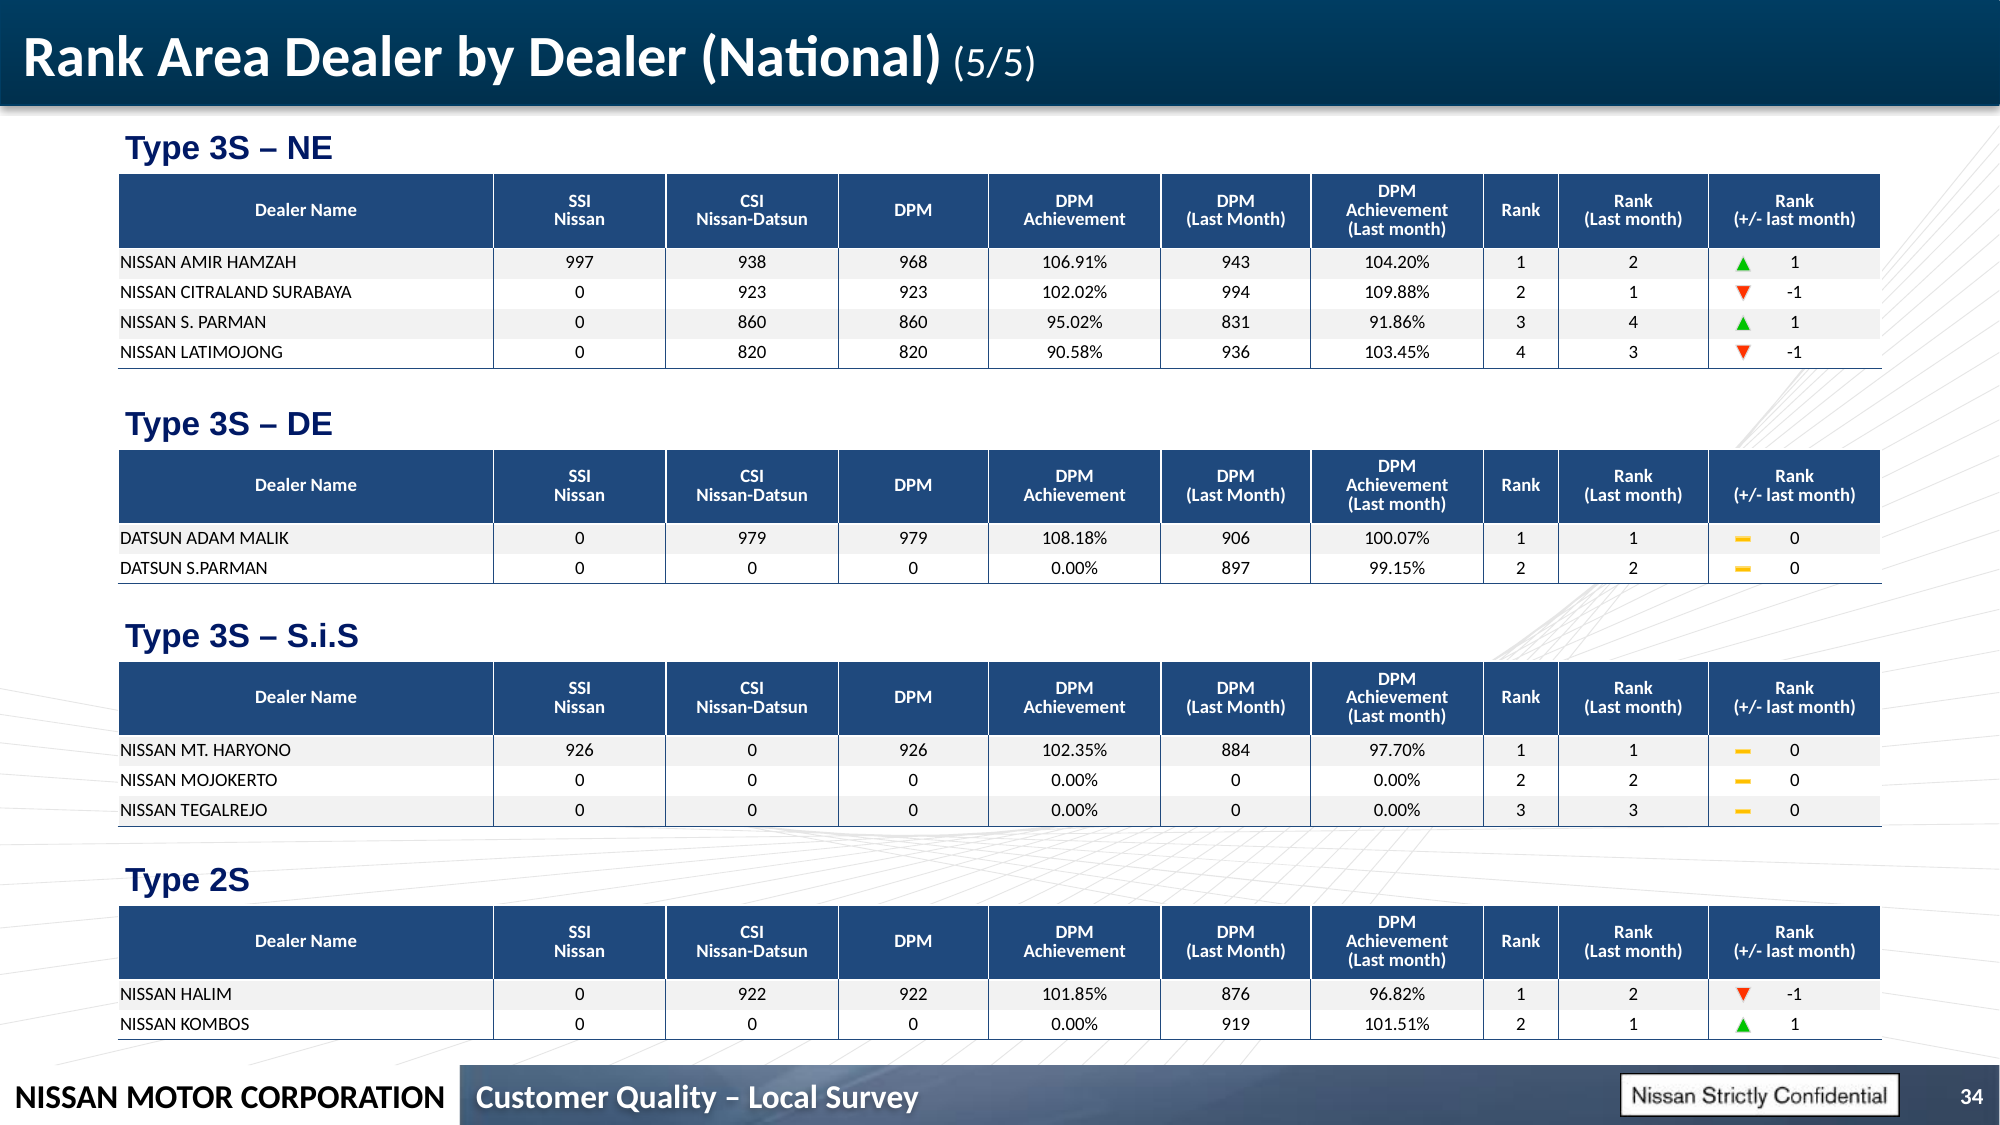

# Rank Area Dealer by Dealer (National) (5/5)
Type 3S – NE
| Dealer Name | SSI Nissan | CSI Nissan-Datsun | DPM | DPM Achievement | DPM (Last Month) | DPM Achievement (Last month) | Rank | Rank (Last month) | Rank (+/- last month) |
| --- | --- | --- | --- | --- | --- | --- | --- | --- | --- |
| NISSAN AMIR HAMZAH | 997 | 938 | 968 | 106.91% | 943 | 104.20% | 1 | 2 | 1 |
| NISSAN CITRALAND SURABAYA | 0 | 923 | 923 | 102.02% | 994 | 109.88% | 2 | 1 | -1 |
| NISSAN S. PARMAN | 0 | 860 | 860 | 95.02% | 831 | 91.86% | 3 | 4 | 1 |
| NISSAN LATIMOJONG | 0 | 820 | 820 | 90.58% | 936 | 103.45% | 4 | 3 | -1 |

Type 3S – DE
| Dealer Name | SSI Nissan | CSI Nissan-Datsun | DPM | DPM Achievement | DPM (Last Month) | DPM Achievement (Last month) | Rank | Rank (Last month) | Rank (+/- last month) |
| --- | --- | --- | --- | --- | --- | --- | --- | --- | --- |
| DATSUN ADAM MALIK | 0 | 979 | 979 | 108.18% | 906 | 100.07% | 1 | 1 | 0 |
| DATSUN S.PARMAN | 0 | 0 | 0 | 0.00% | 897 | 99.15% | 2 | 2 | 0 |

Type 3S – S.i.S
| Dealer Name | SSI Nissan | CSI Nissan-Datsun | DPM | DPM Achievement | DPM (Last Month) | DPM Achievement (Last month) | Rank | Rank (Last month) | Rank (+/- last month) |
| --- | --- | --- | --- | --- | --- | --- | --- | --- | --- |
| NISSAN MT. HARYONO | 926 | 0 | 926 | 102.35% | 884 | 97.70% | 1 | 1 | 0 |
| NISSAN MOJOKERTO | 0 | 0 | 0 | 0.00% | 0 | 0.00% | 2 | 2 | 0 |
| NISSAN TEGALREJO | 0 | 0 | 0 | 0.00% | 0 | 0.00% | 3 | 3 | 0 |

Type 2S
| Dealer Name | SSI Nissan | CSI Nissan-Datsun | DPM | DPM Achievement | DPM (Last Month) | DPM Achievement (Last month) | Rank | Rank (Last month) | Rank (+/- last month) |
| --- | --- | --- | --- | --- | --- | --- | --- | --- | --- |
| NISSAN HALIM | 0 | 922 | 922 | 101.85% | 876 | 96.82% | 1 | 2 | -1 |
| NISSAN KOMBOS | 0 | 0 | 0 | 0.00% | 919 | 101.51% | 2 | 1 | 1 |

34